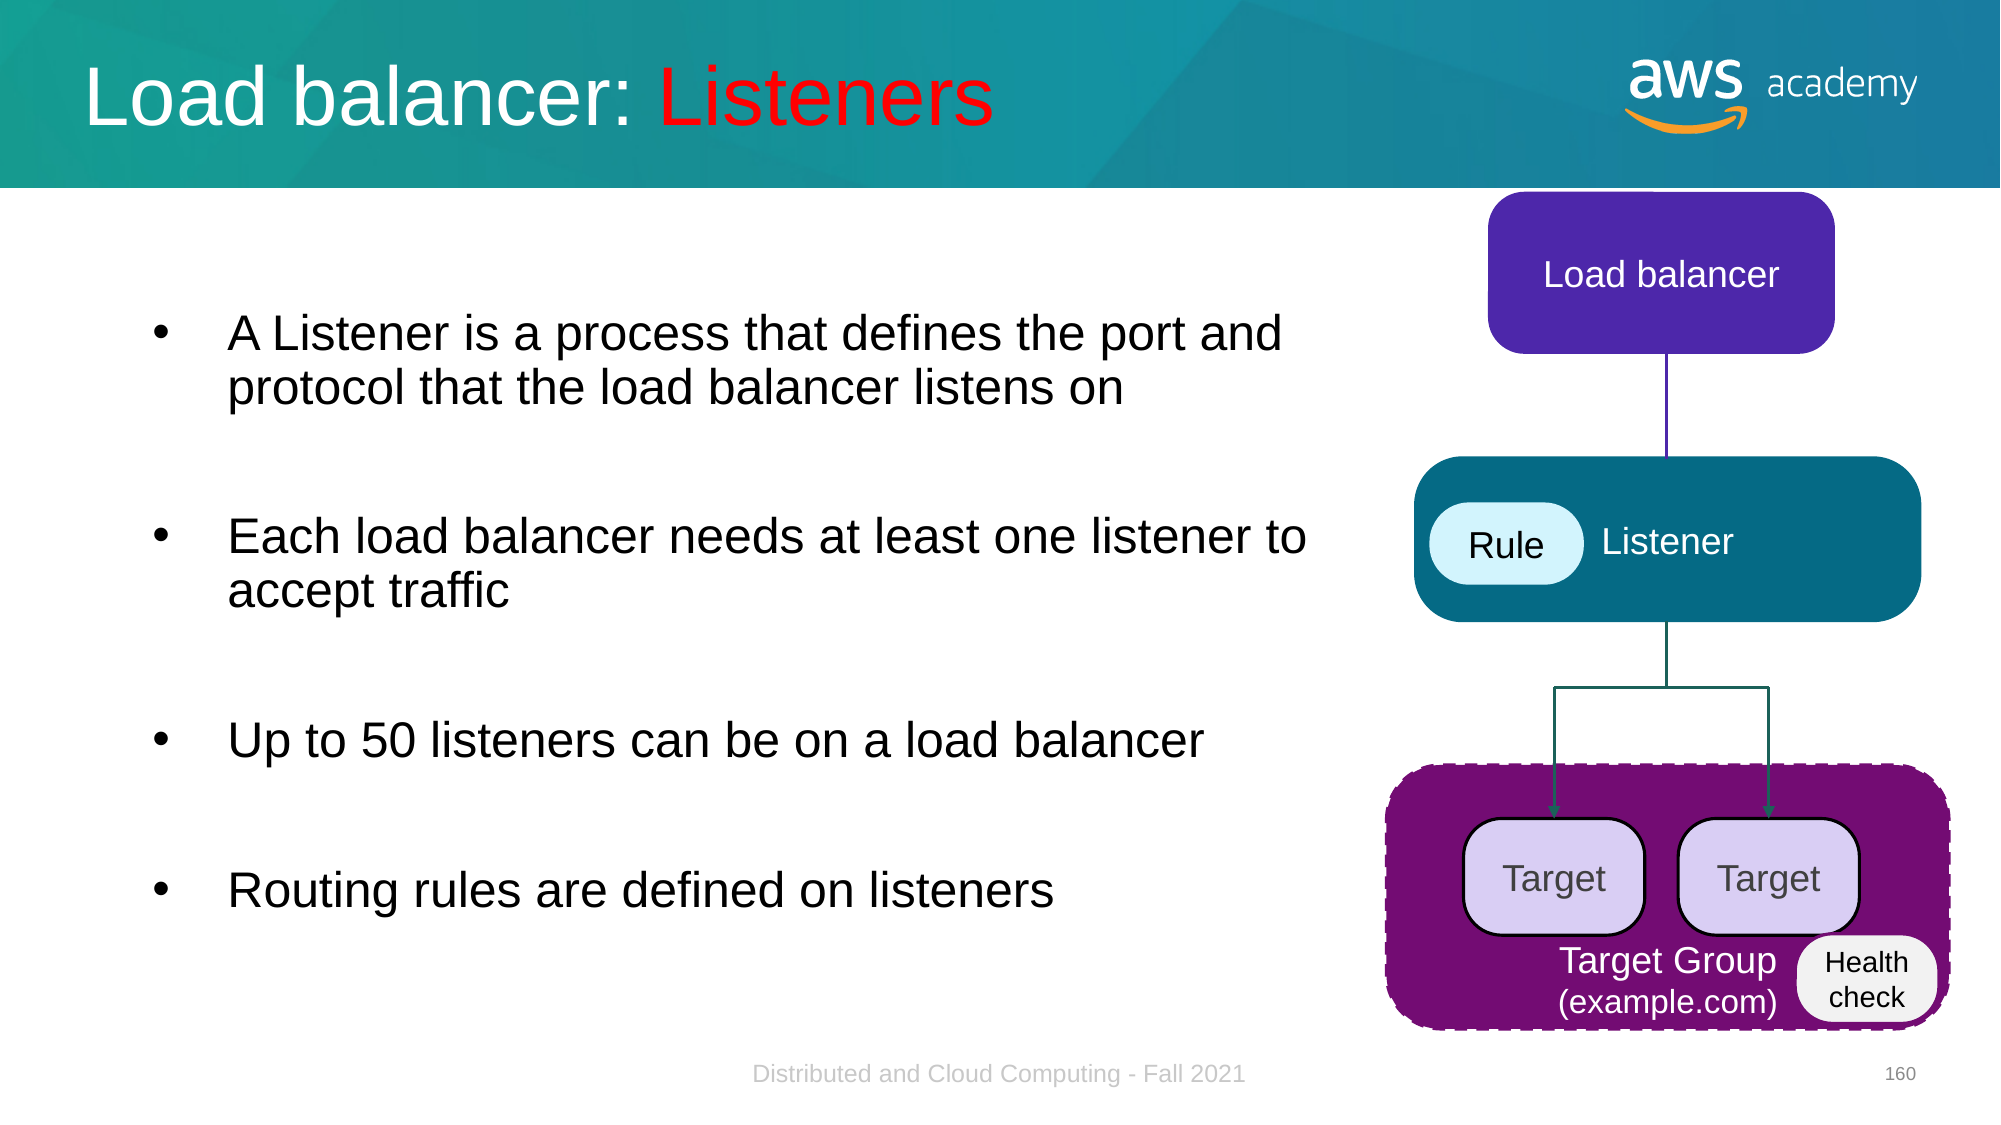

# Load balancer: Listeners
Load balancer
Listener
Rule

Target
Target
Health
check
Target Group
(example.com)
A Listener is a process that defines the port and protocol that the load balancer listens on

Each load balancer needs at least one listener to accept traffic

Up to 50 listeners can be on a load balancer

Routing rules are defined on listeners

Distributed and Cloud Computing - Fall 2021
160